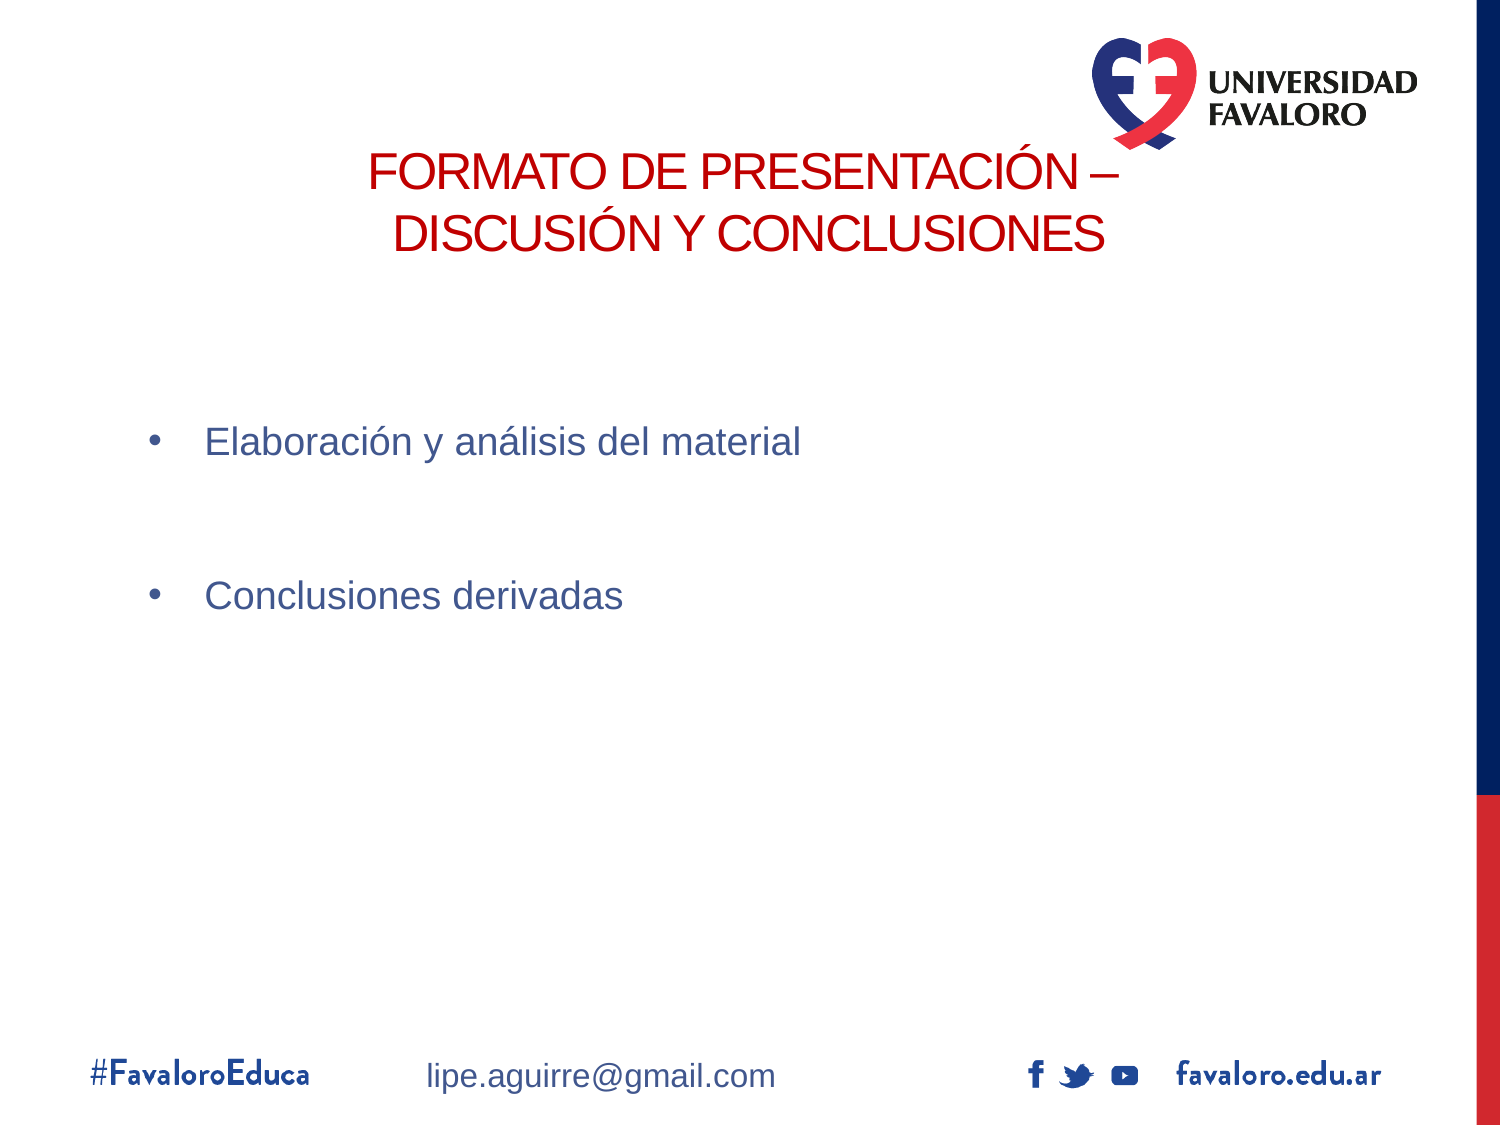

# Formato de Presentación – Discusión y conclusiones
Elaboración y análisis del material

Conclusiones derivadas

lipe.aguirre@gmail.com